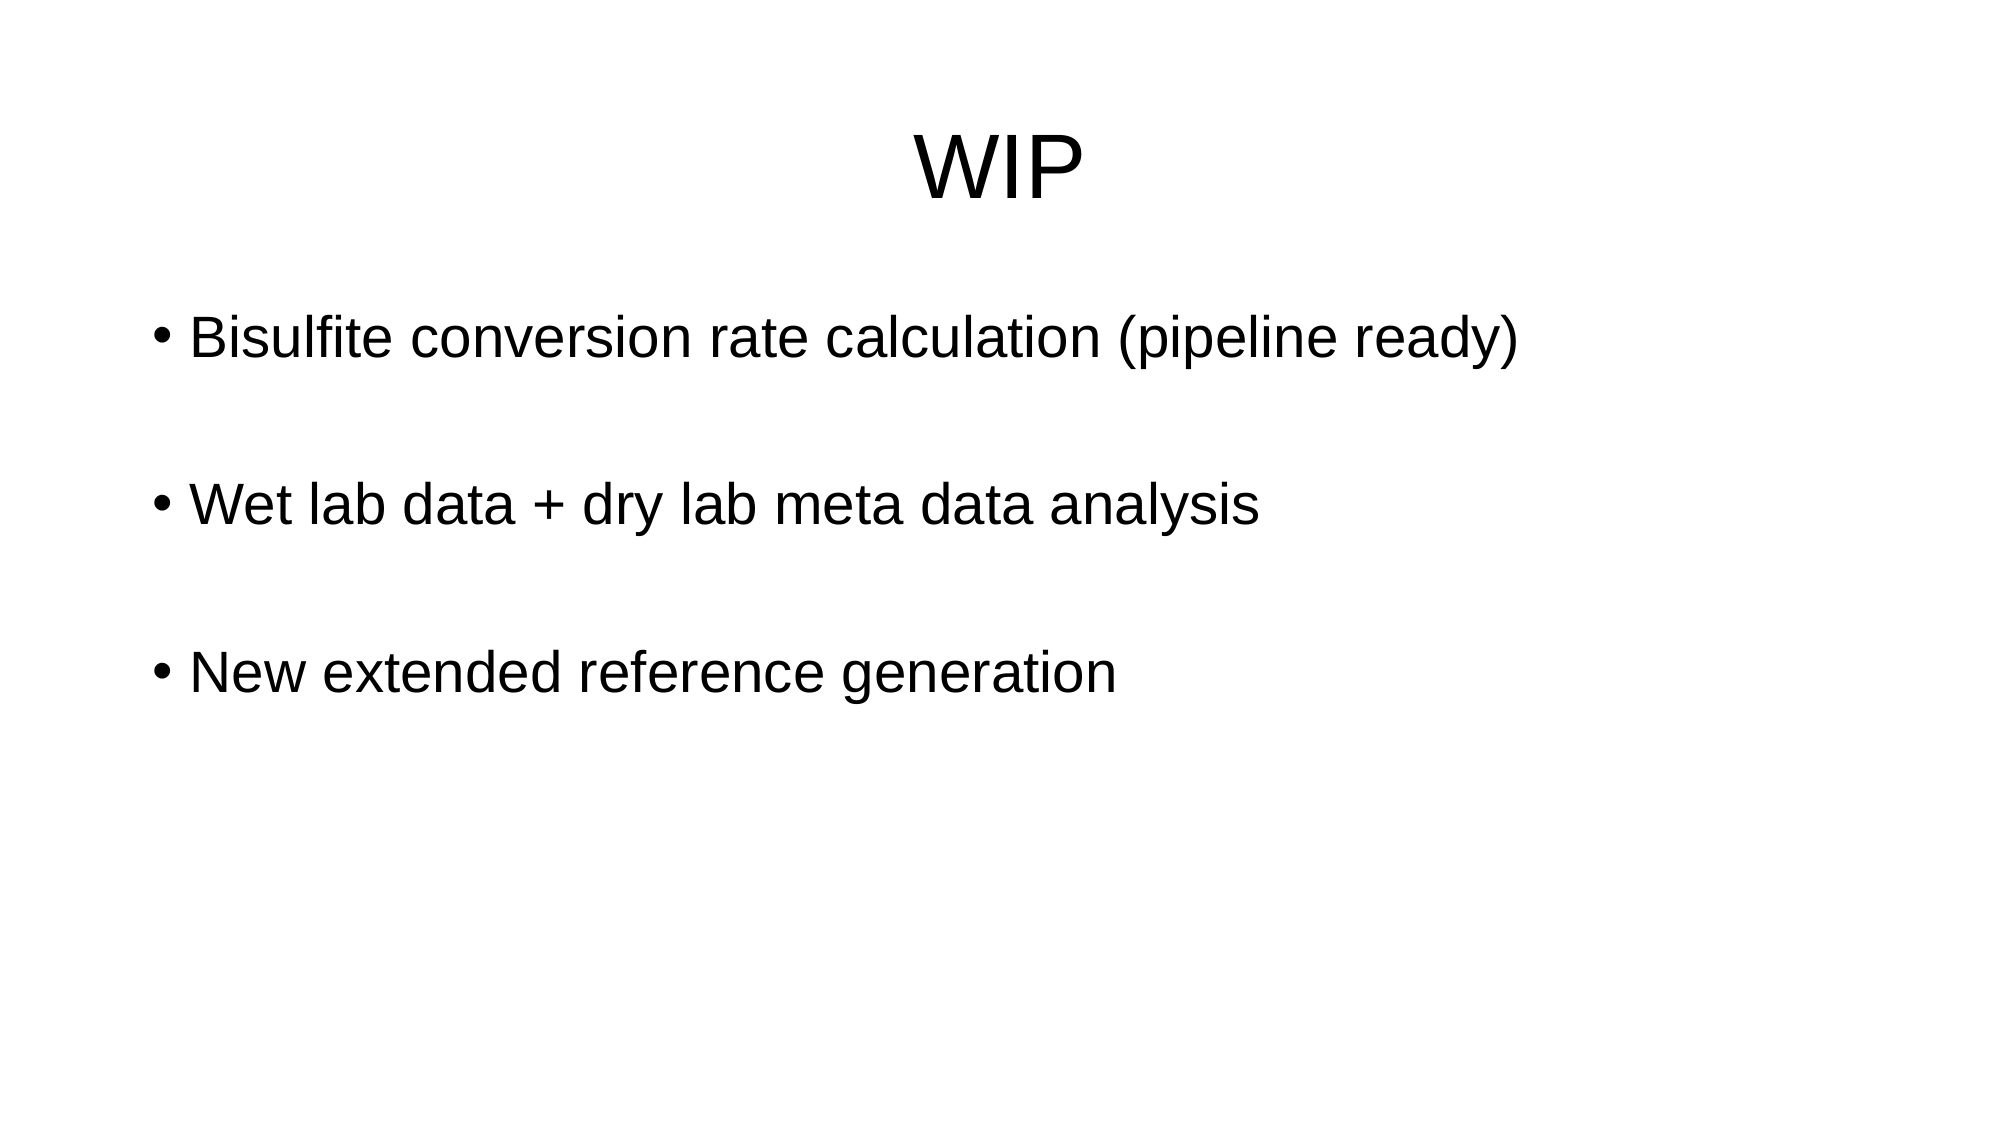

# WIP
Bisulfite conversion rate calculation (pipeline ready)

Wet lab data + dry lab meta data analysis

New extended reference generation